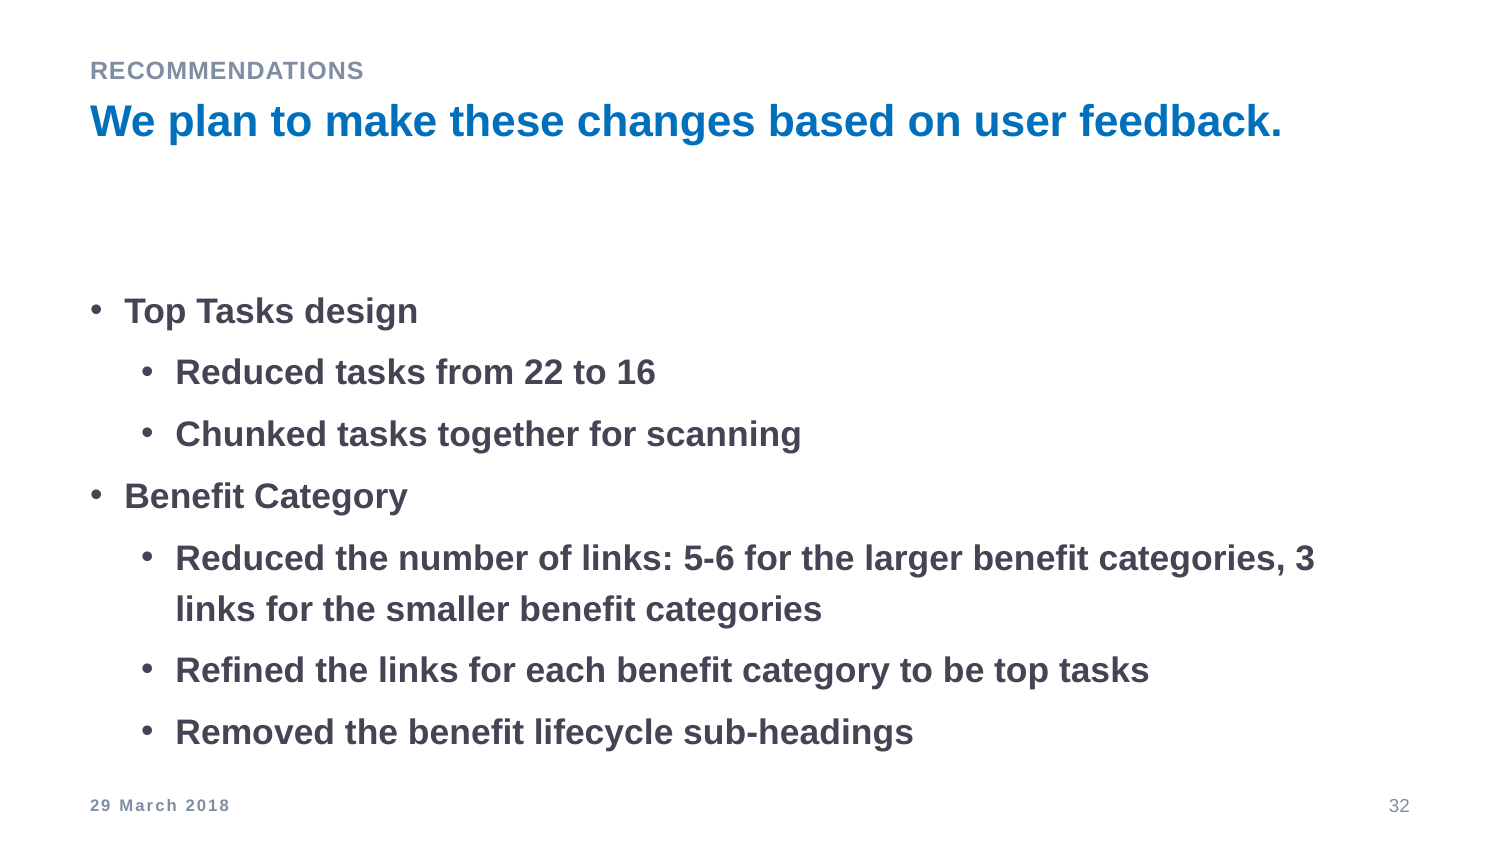

Recommendations
# We plan to make these changes based on user feedback.
Top Tasks design
Reduced tasks from 22 to 16
Chunked tasks together for scanning
Benefit Category
Reduced the number of links: 5-6 for the larger benefit categories, 3 links for the smaller benefit categories
Refined the links for each benefit category to be top tasks
Removed the benefit lifecycle sub-headings
29 March 2018

32